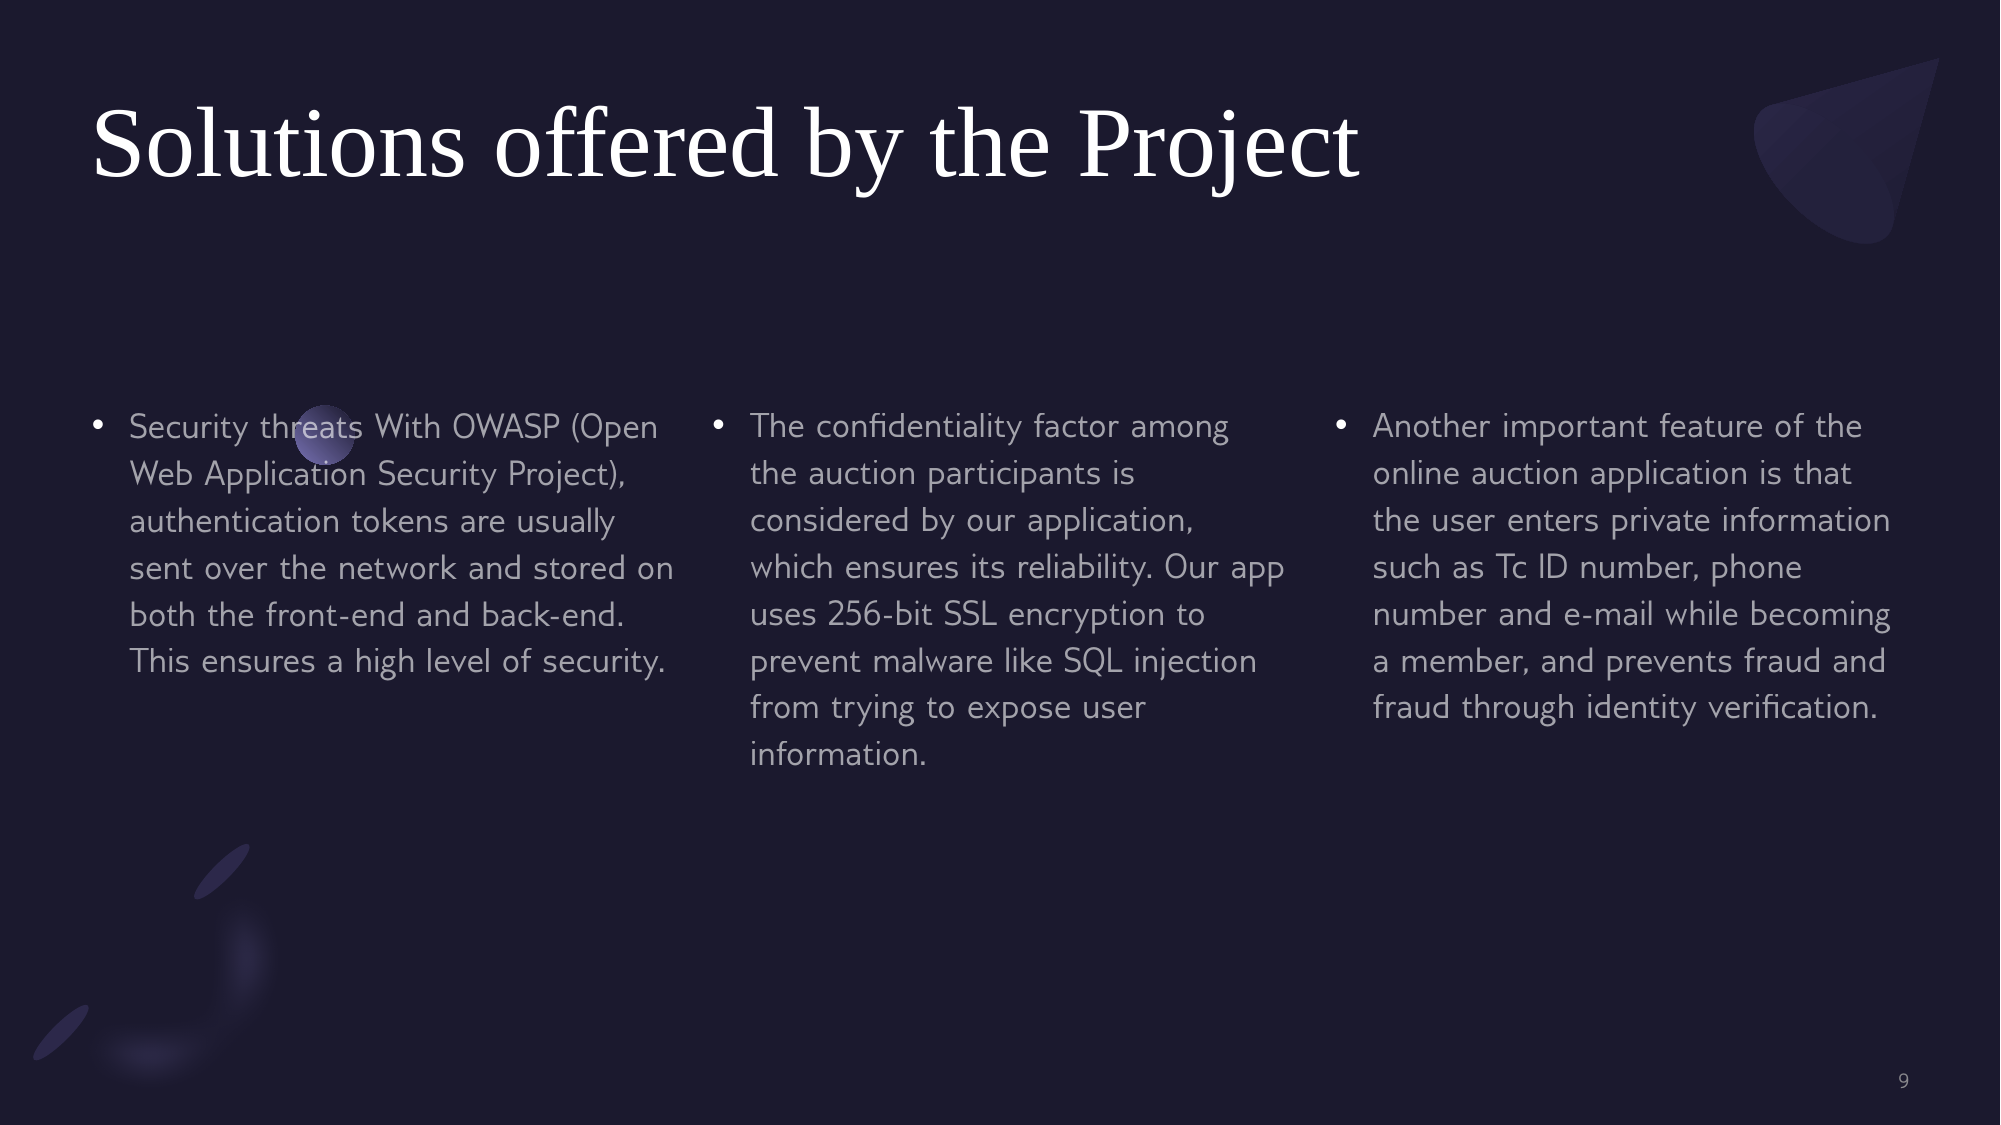

# Solutions offered by the Project
The confidentiality factor among the auction participants is considered by our application, which ensures its reliability. Our app uses 256-bit SSL encryption to prevent malware like SQL injection from trying to expose user information.
Another important feature of the online auction application is that the user enters private information such as Tc ID number, phone number and e-mail while becoming a member, and prevents fraud and fraud through identity verification.
Security threats With OWASP (Open Web Application Security Project), authentication tokens are usually sent over the network and stored on both the front-end and back-end. This ensures a high level of security.

9